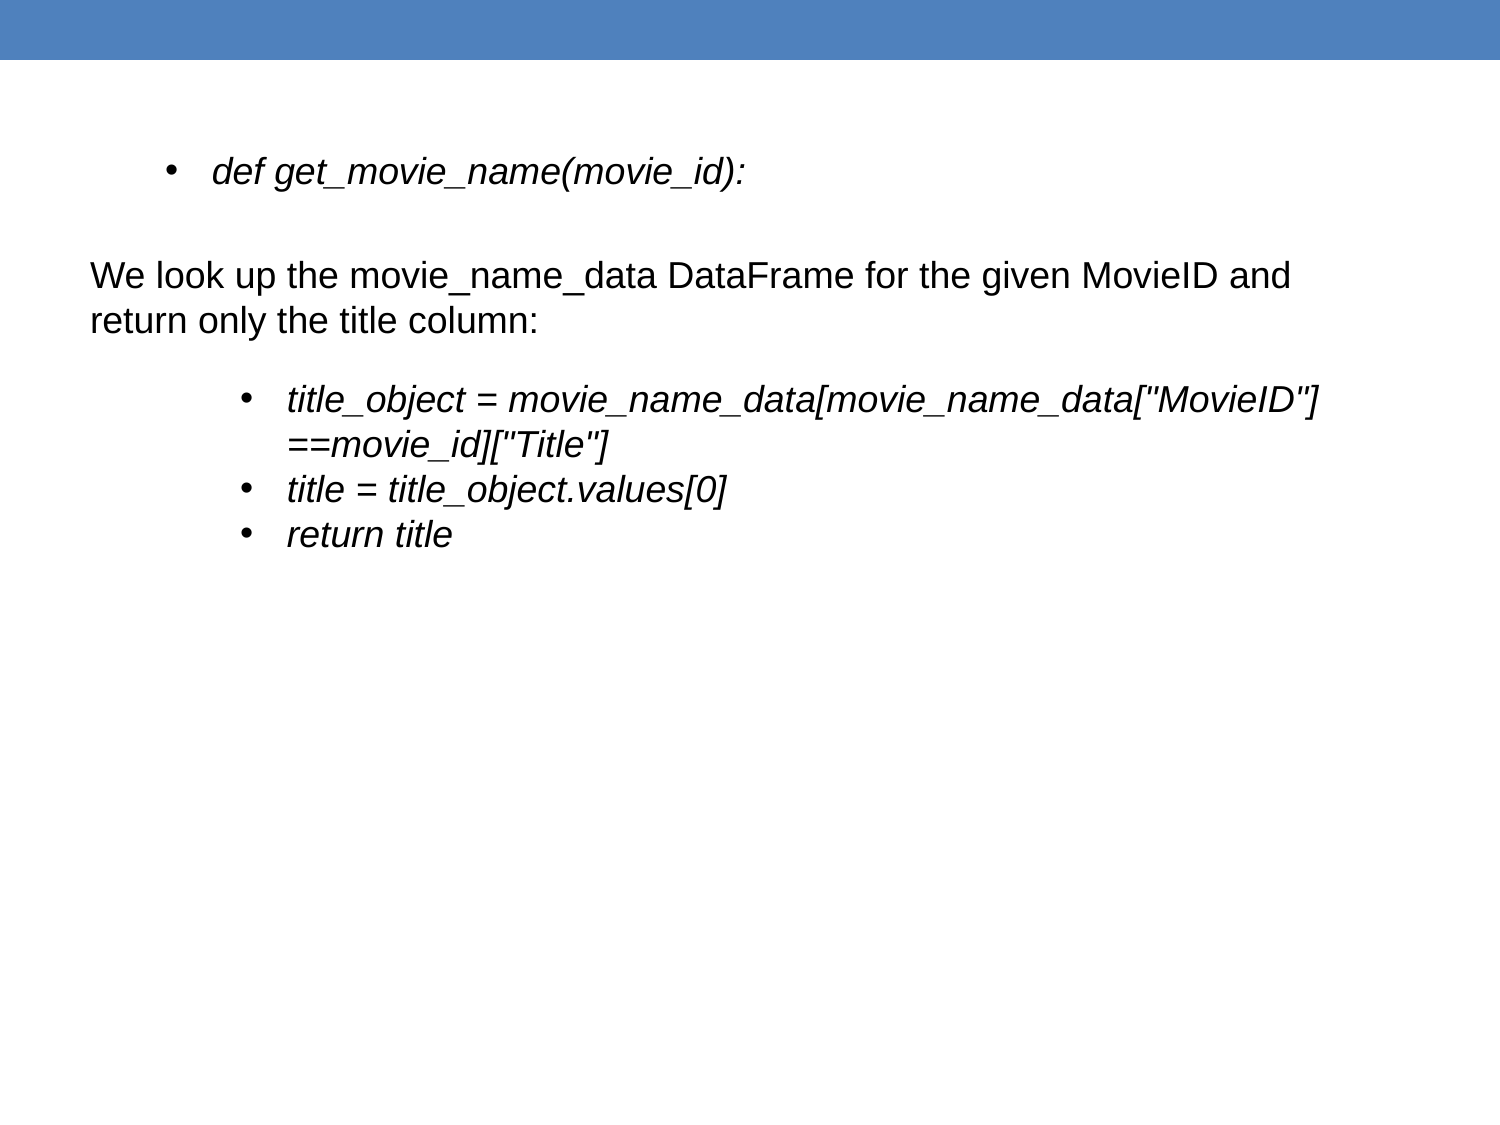

def get_movie_name(movie_id):
We look up the movie_name_data DataFrame for the given MovieID and return only the title column:
title_object = movie_name_data[movie_name_data["MovieID"] ==movie_id]["Title"]
title = title_object.values[0]
return title